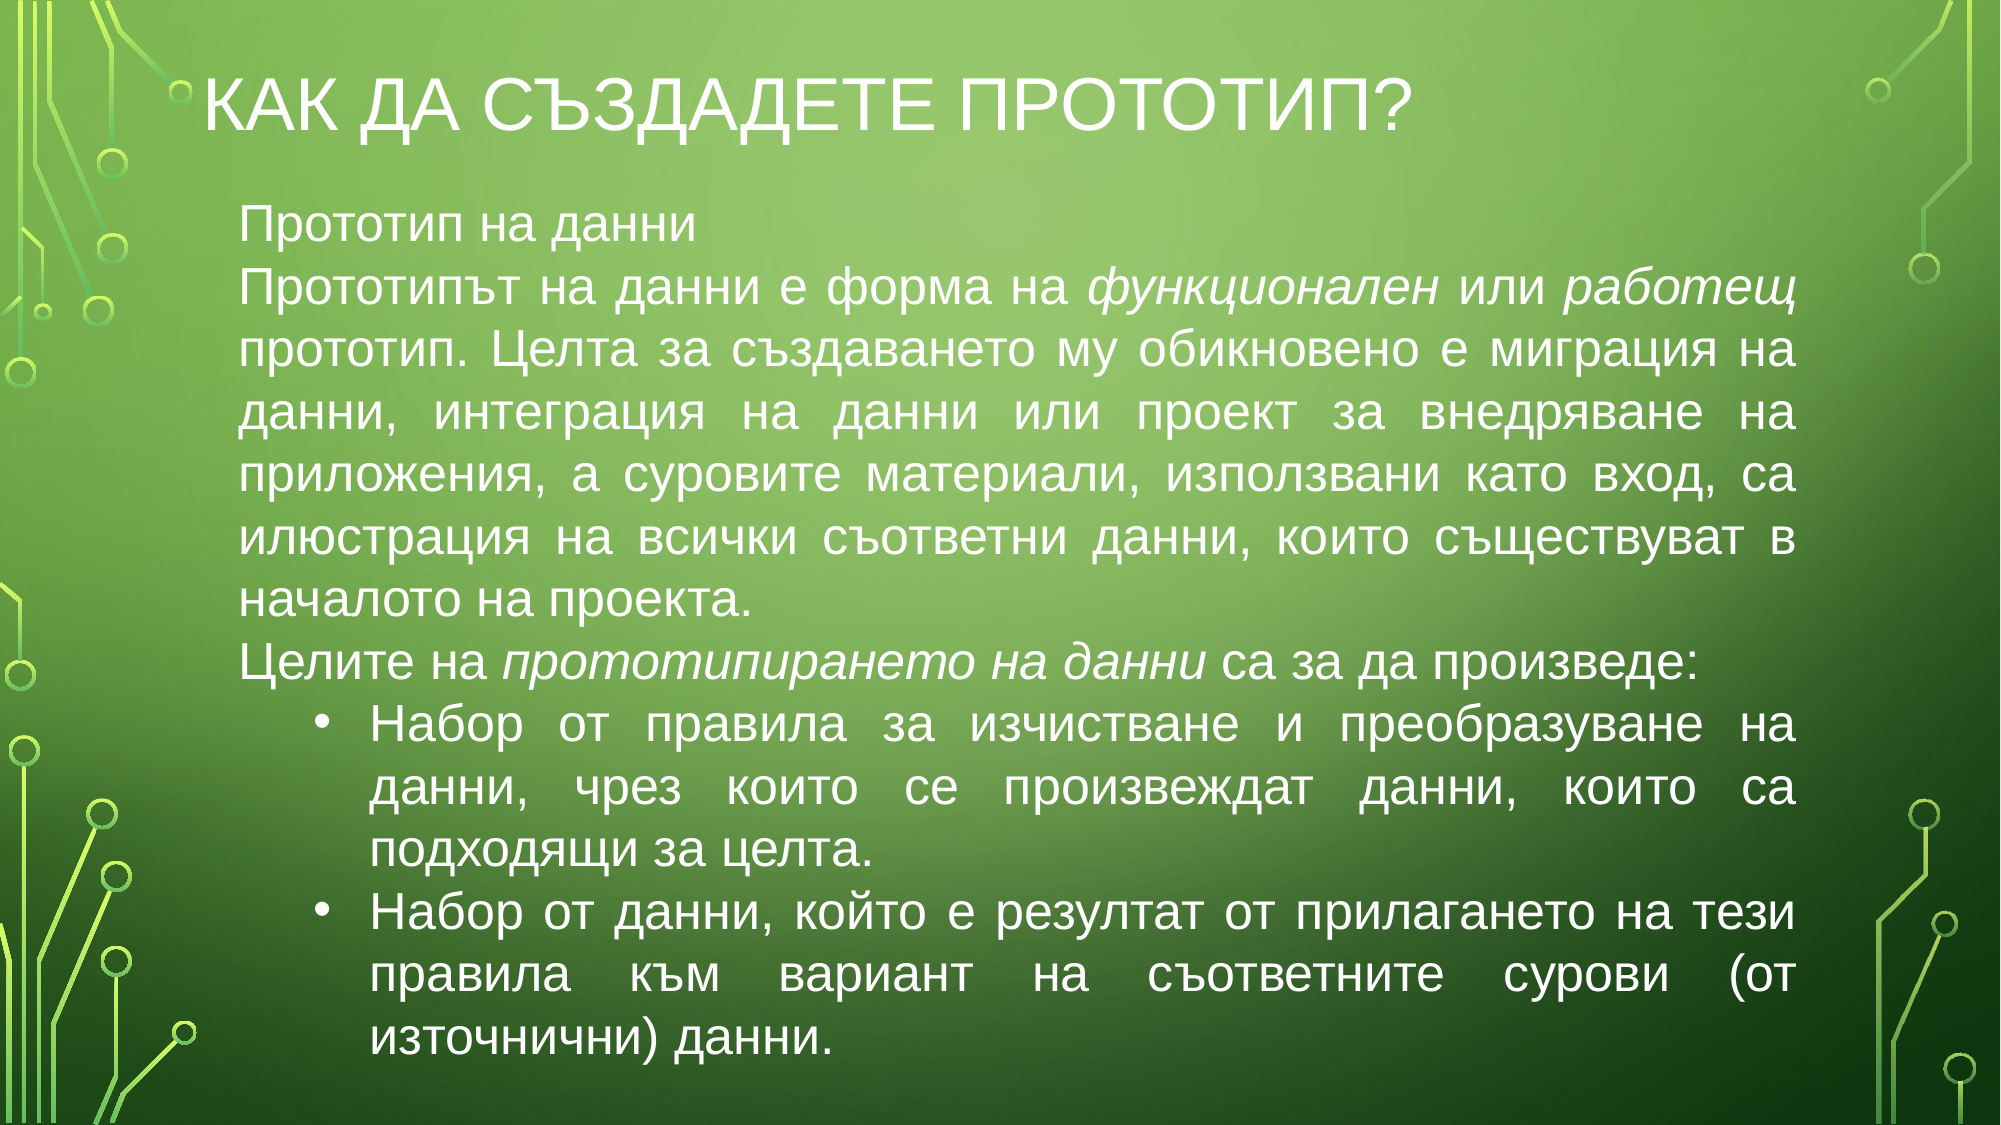

# Как да създадете прототип?
Прототип на данни
Прототипът на данни е форма на функционален или работещ прототип. Целта за създаването му обикновено е миграция на данни, интеграция на данни или проект за внедряване на приложения, а суровите материали, използвани като вход, са илюстрация на всички съответни данни, които съществуват в началото на проекта.
Целите на прототипирането на данни са за да произведе:
Набор от правила за изчистване и преобразуване на данни, чрез които се произвеждат данни, които са подходящи за целта.
Набор от данни, който е резултат от прилагането на тези правила към вариант на съответните сурови (от източнични) данни.